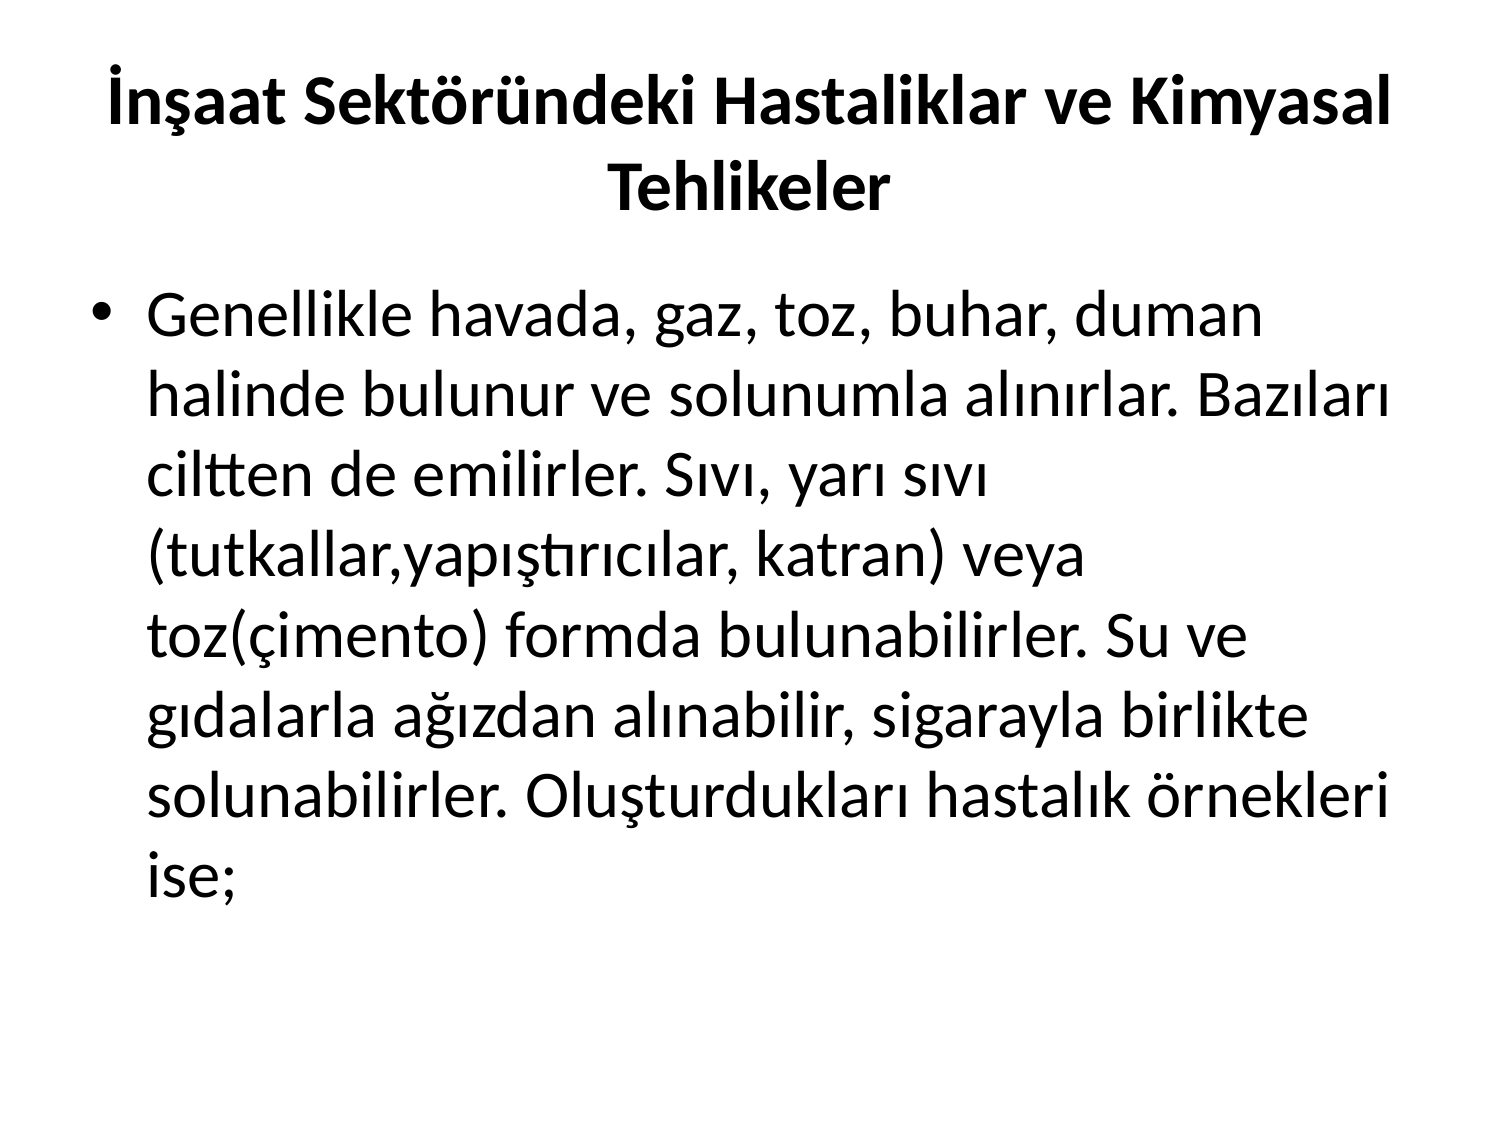

# İnşaat Sektöründeki Hastaliklar ve Kimyasal Tehlikeler
Genellikle havada, gaz, toz, buhar, duman halinde bulunur ve solunumla alınırlar. Bazıları ciltten de emilirler. Sıvı, yarı sıvı (tutkallar,yapıştırıcılar, katran) veya toz(çimento) formda bulunabilirler. Su ve gıdalarla ağızdan alınabilir, sigarayla birlikte solunabilirler. Oluşturdukları hastalık örnekleri ise;